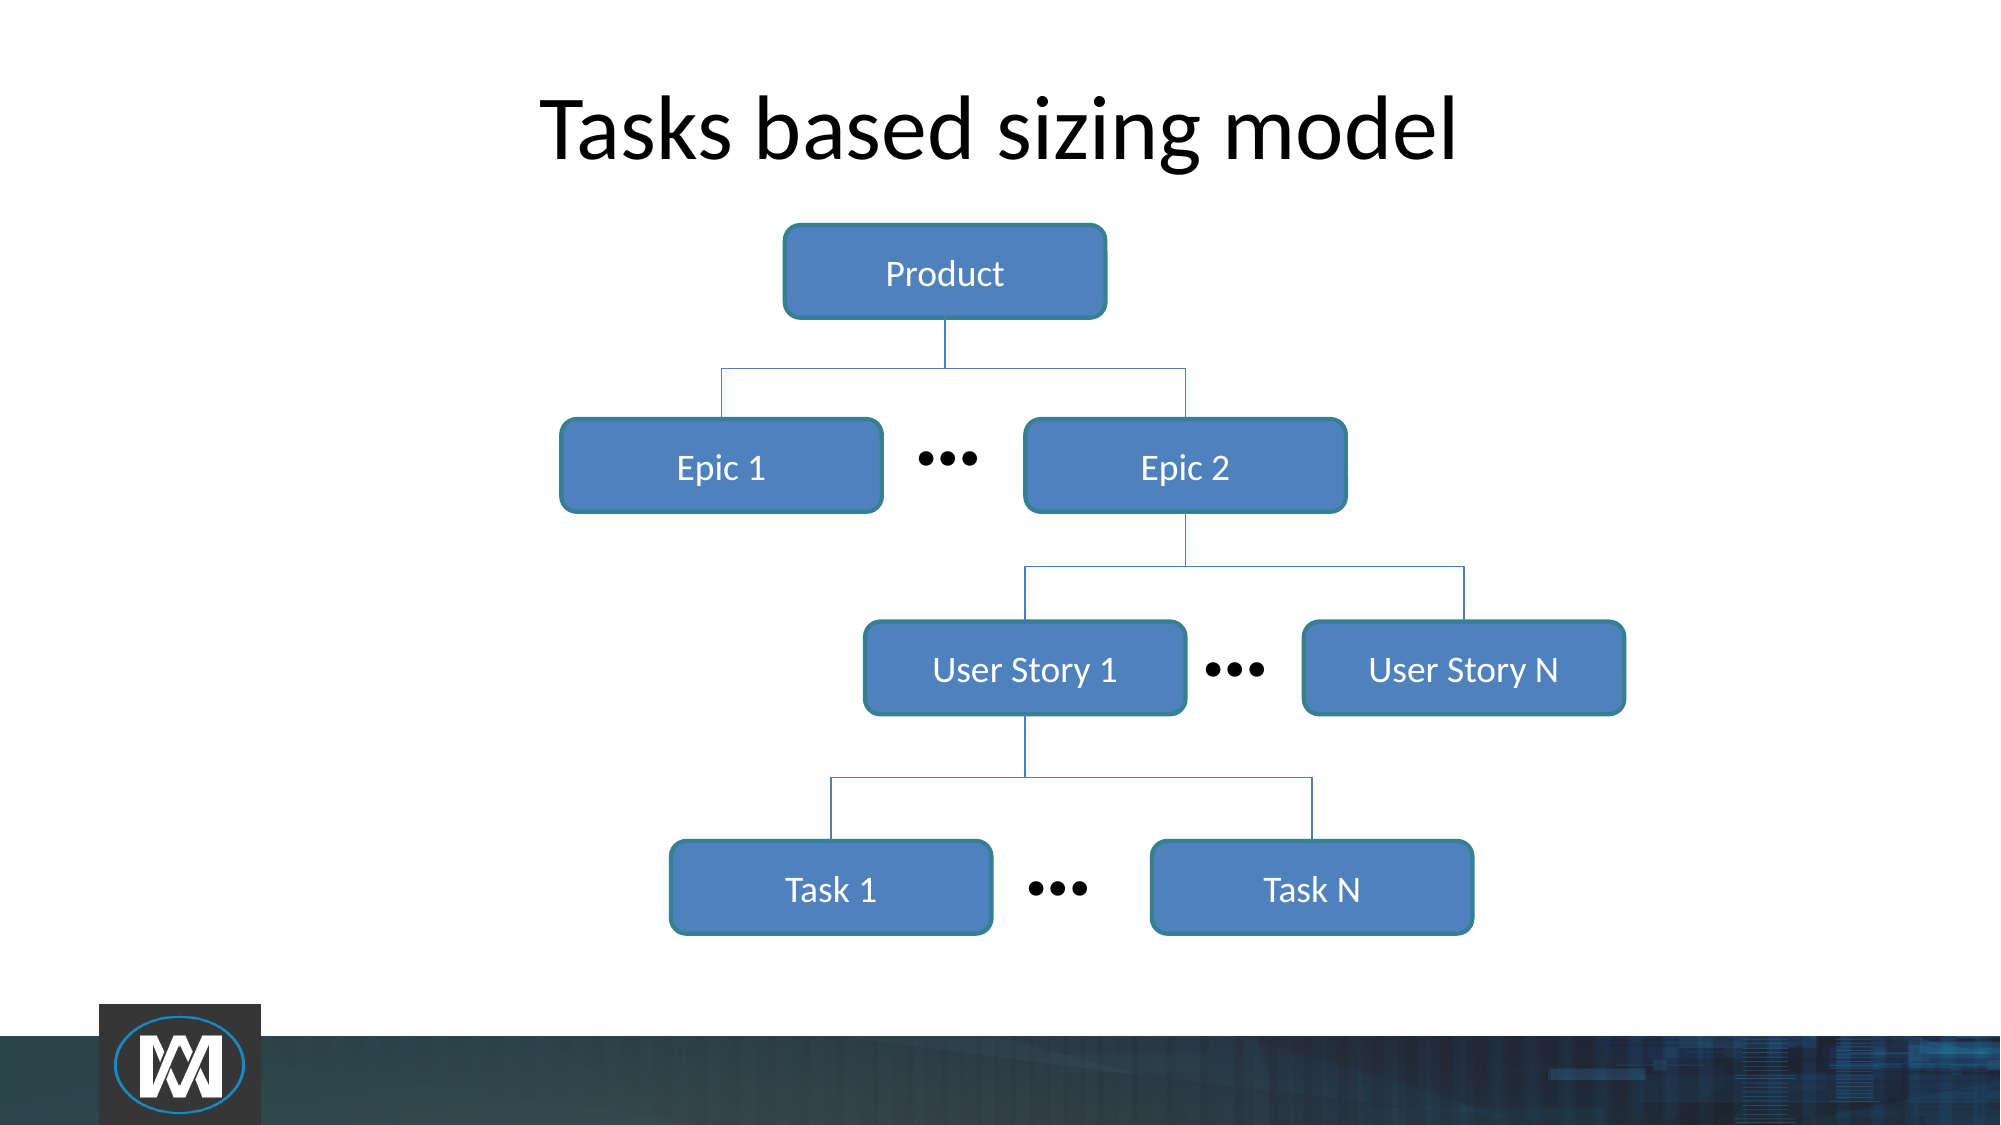

# Tasks based sizing model
Product
…
Epic 1
Epic 2
…
User Story 1
User Story N
…
Task 1
Task N